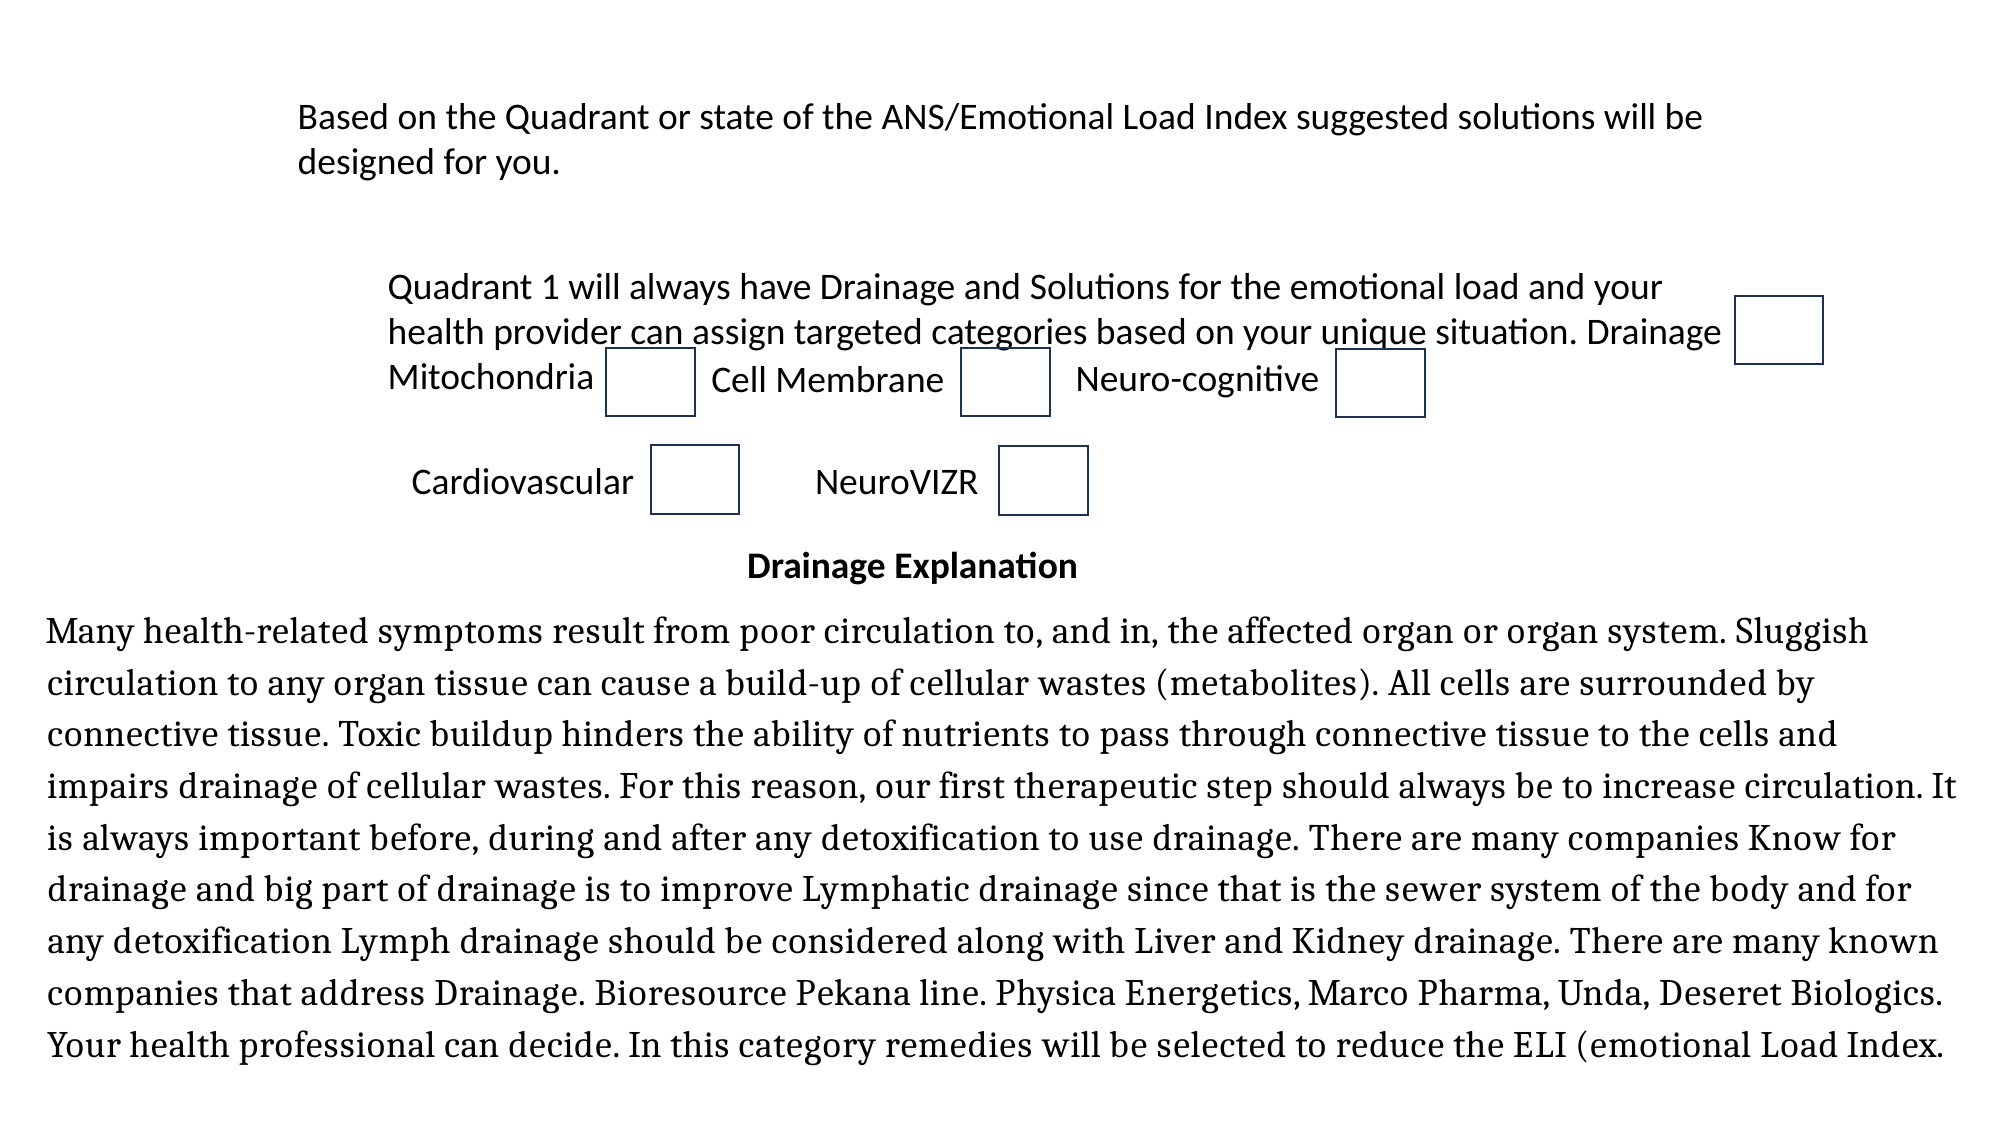

Based on the Quadrant or state of the ANS/Emotional Load Index suggested solutions will be designed for you.
Quadrant 1 will always have Drainage and Solutions for the emotional load and your health provider can assign targeted categories based on your unique situation. Drainage Mitochondria

Neuro-cognitive

Cell Membrane

Cardiovascular
NeuroVIZR
Drainage Explanation
Many health-related symptoms result from poor circulation to, and in, the affected organ or organ system. Sluggish circulation to any organ tissue can cause a build-up of cellular wastes (metabolites). All cells are surrounded by connective tissue. Toxic buildup hinders the ability of nutrients to pass through connective tissue to the cells and impairs drainage of cellular wastes. For this reason, our first therapeutic step should always be to increase circulation. It is always important before, during and after any detoxification to use drainage. There are many companies Know for drainage and big part of drainage is to improve Lymphatic drainage since that is the sewer system of the body and for any detoxification Lymph drainage should be considered along with Liver and Kidney drainage. There are many known companies that address Drainage. Bioresource Pekana line. Physica Energetics, Marco Pharma, Unda, Deseret Biologics. Your health professional can decide. In this category remedies will be selected to reduce the ELI (emotional Load Index.